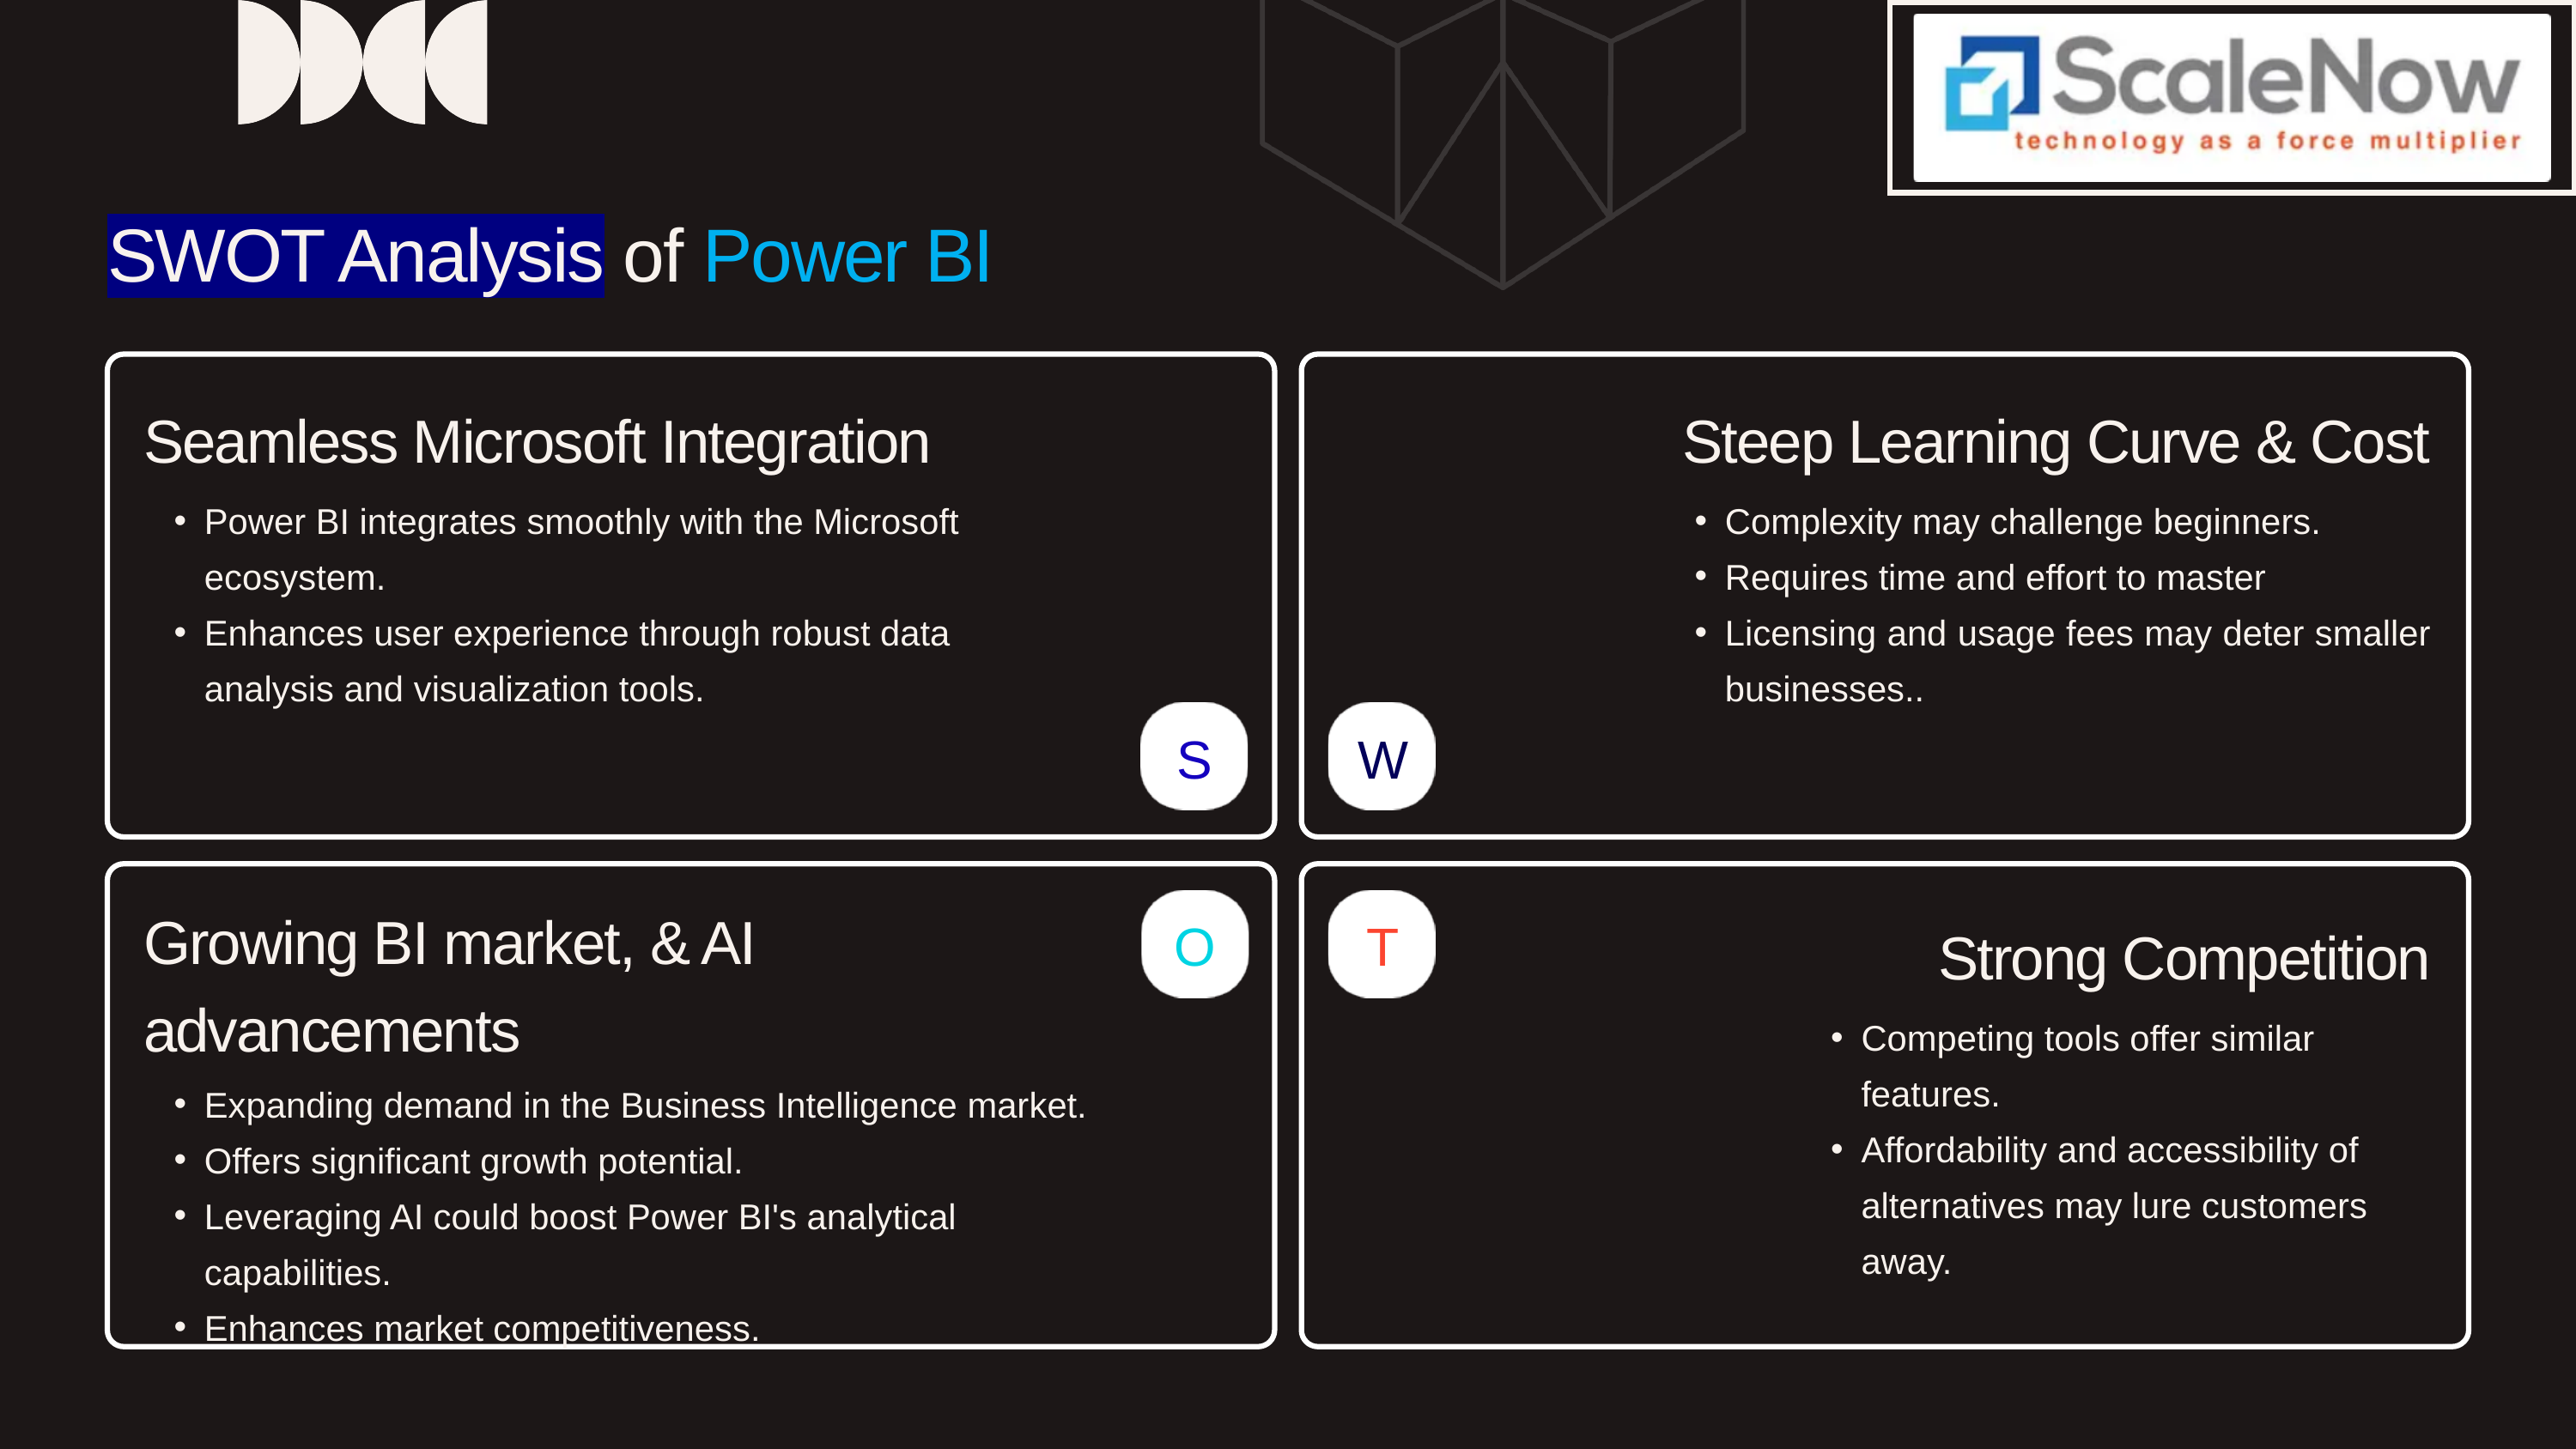

SWOT Analysis of Power BI

Steep Learning Curve & Cost
Seamless Microsoft Integration
Power BI integrates smoothly with the Microsoft ecosystem.
Enhances user experience through robust data analysis and visualization tools.

Complexity may challenge beginners.
Requires time and effort to master
Licensing and usage fees may deter smaller businesses..

S
W

Growing BI market, & AI advancements

Strong Competition
O
T
Competing tools offer similar features.
Affordability and accessibility of alternatives may lure customers away.
Expanding demand in the Business Intelligence market.
Offers significant growth potential.
Leveraging AI could boost Power BI's analytical capabilities.
Enhances market competitiveness.